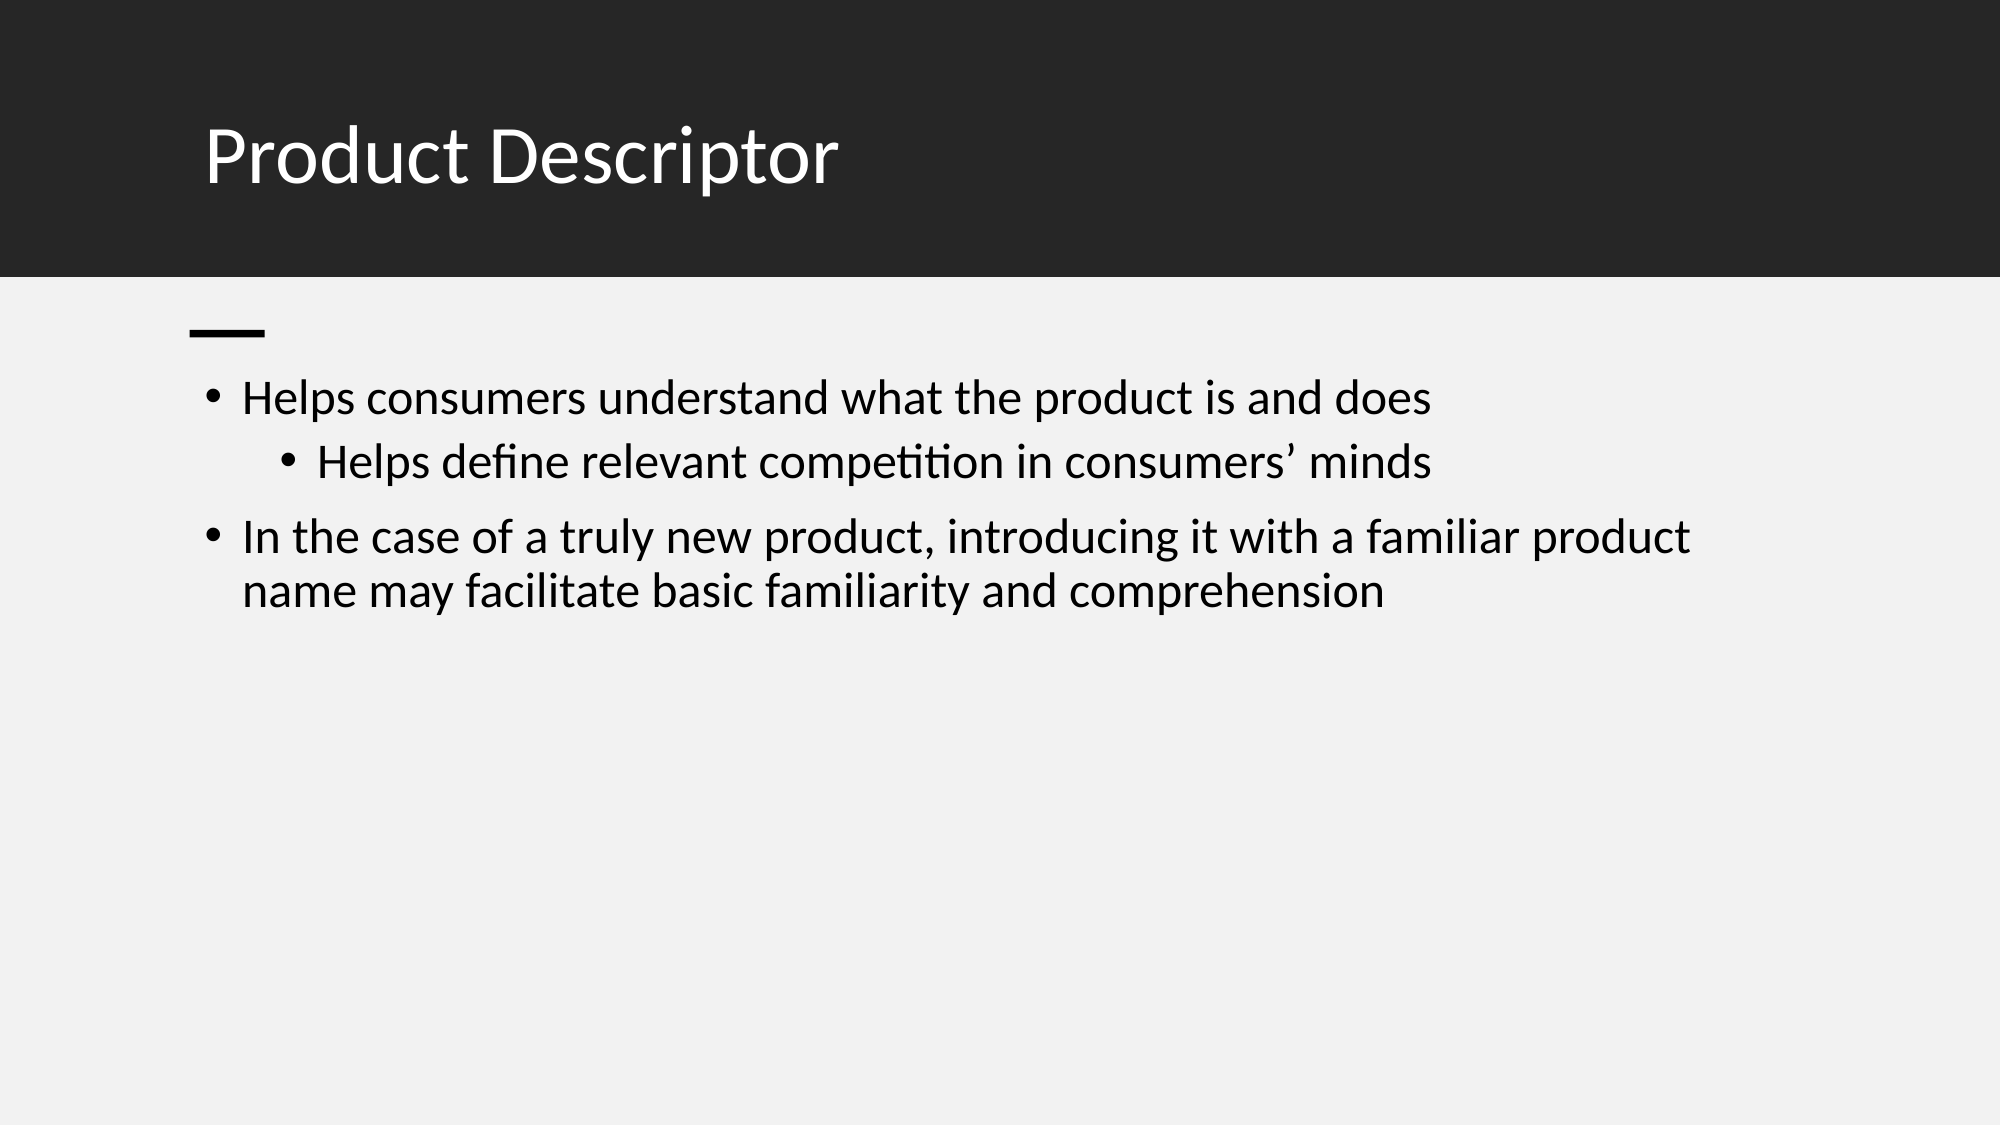

# Product Descriptor

Helps consumers understand what the product is and does
Helps define relevant competition in consumers’ minds
In the case of a truly new product, introducing it with a familiar product name may facilitate basic familiarity and comprehension